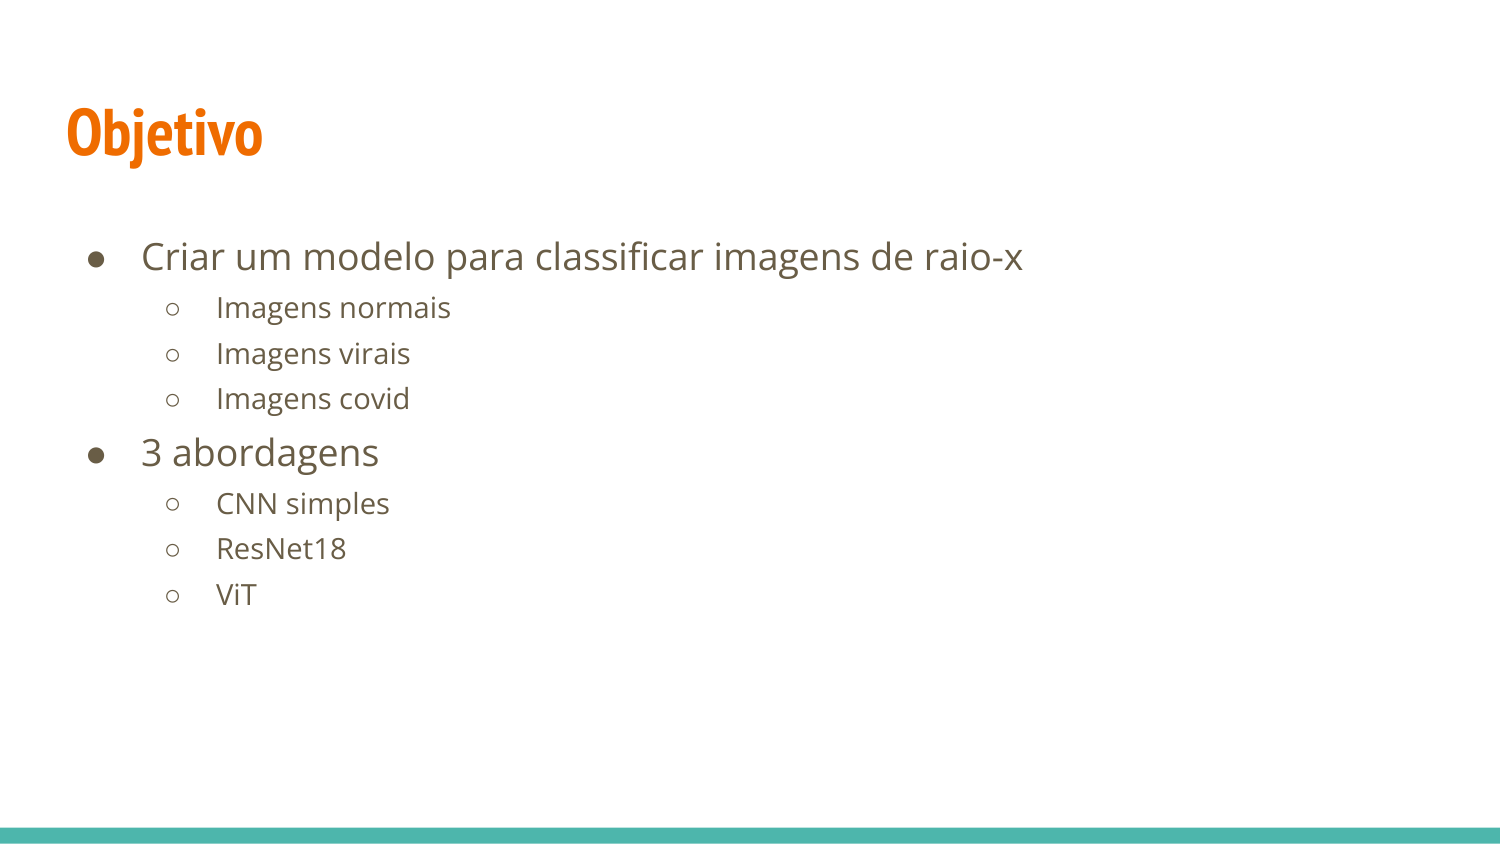

# Objetivo
Criar um modelo para classificar imagens de raio-x
Imagens normais
Imagens virais
Imagens covid
3 abordagens
CNN simples
ResNet18
ViT